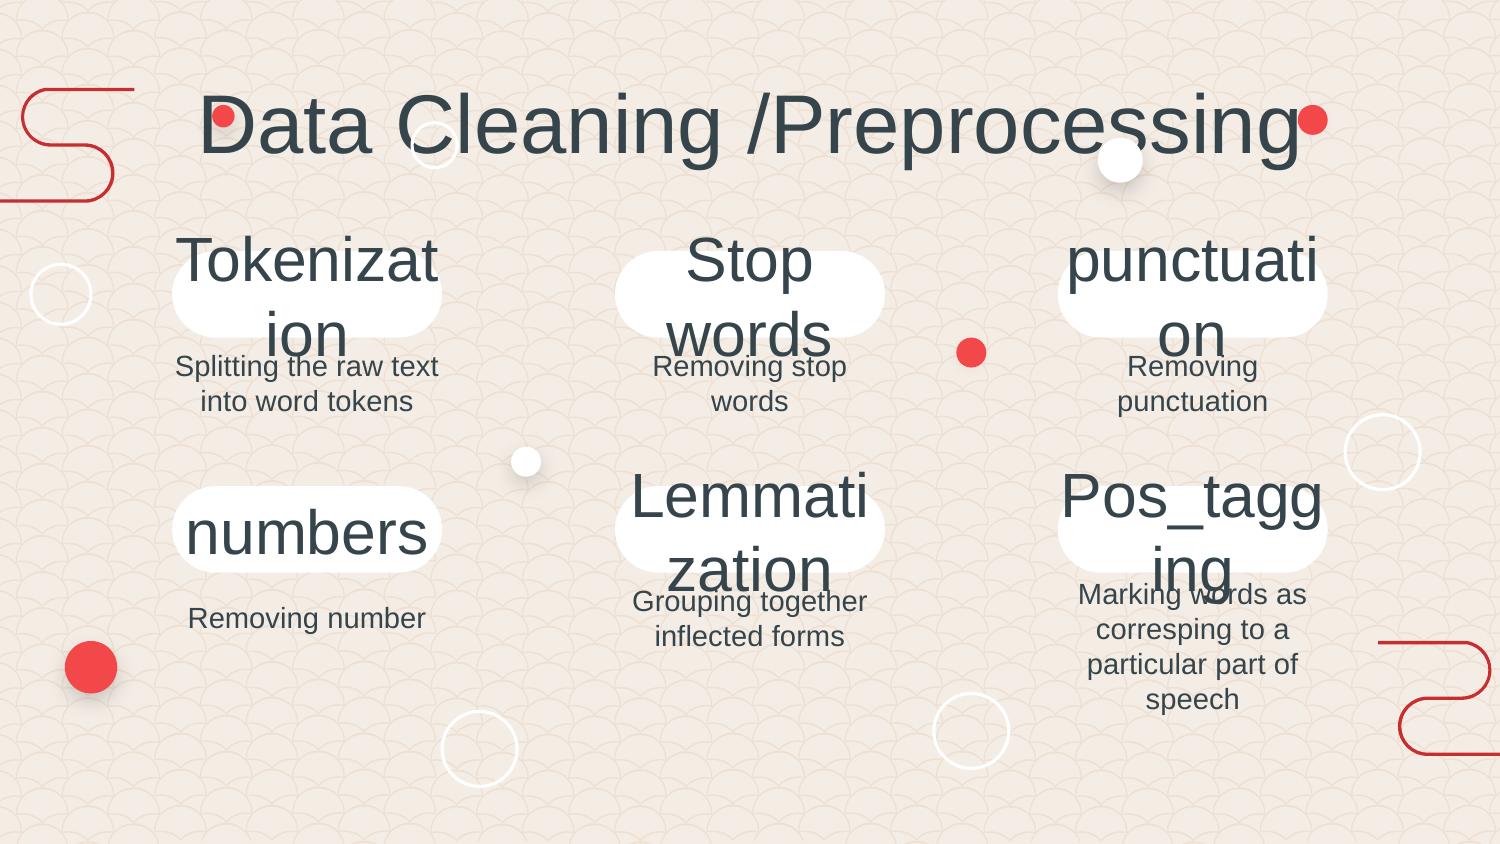

Data Cleaning /Preprocessing

# Tokenization
Stop words
punctuation

Splitting the raw text into word tokens
Removing stop words
Removing punctuation

numbers
Lemmatization
Pos_tagging
Removing number
Grouping together inflected forms
Marking words as corresping to a particular part of speech